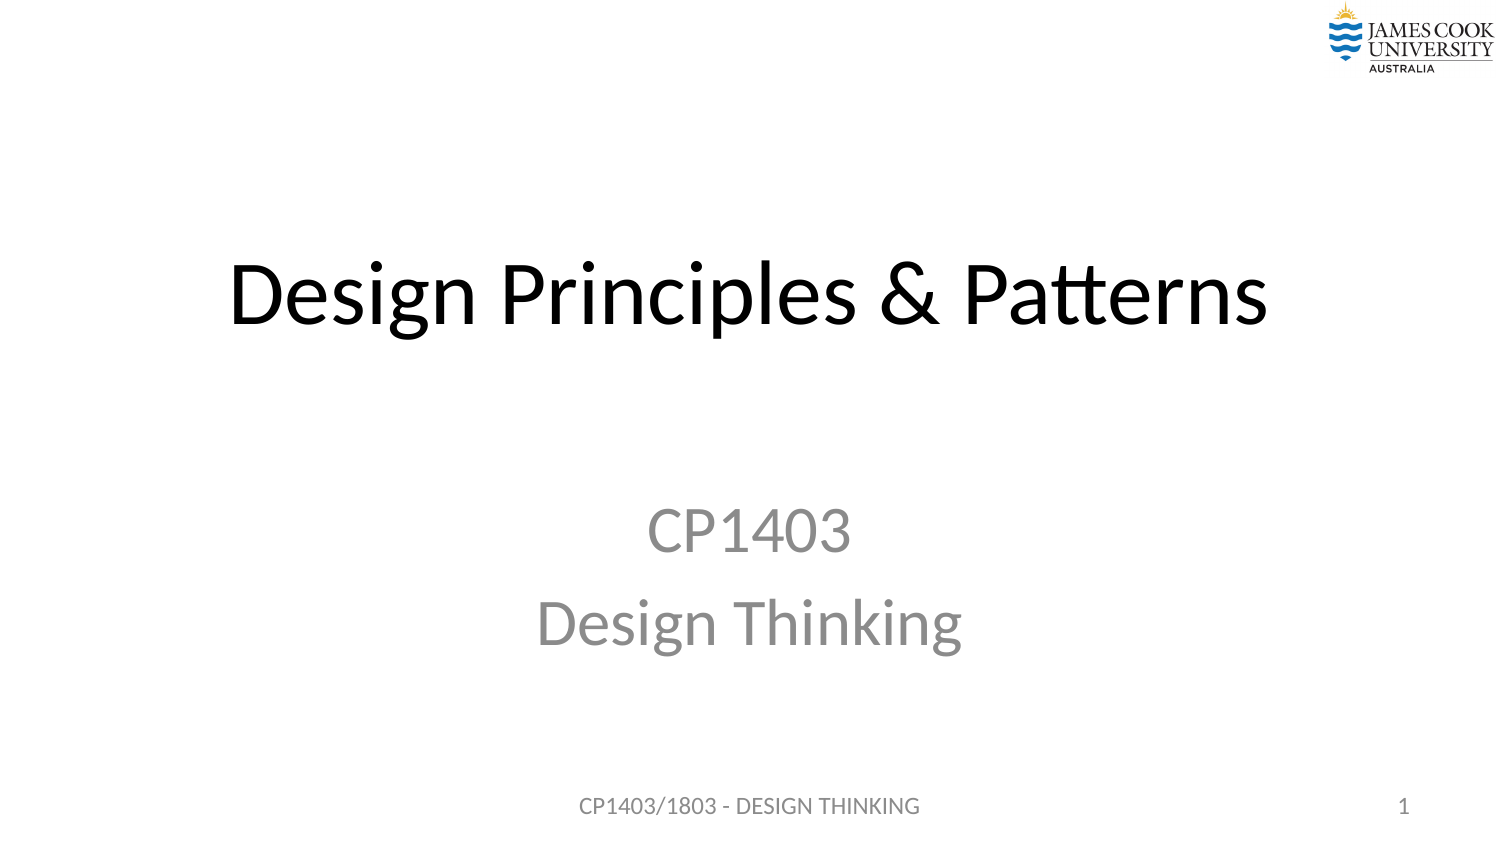

# Design Principles & Patterns
CP1403
Design Thinking

CP1403/1803 - DESIGN THINKING
1